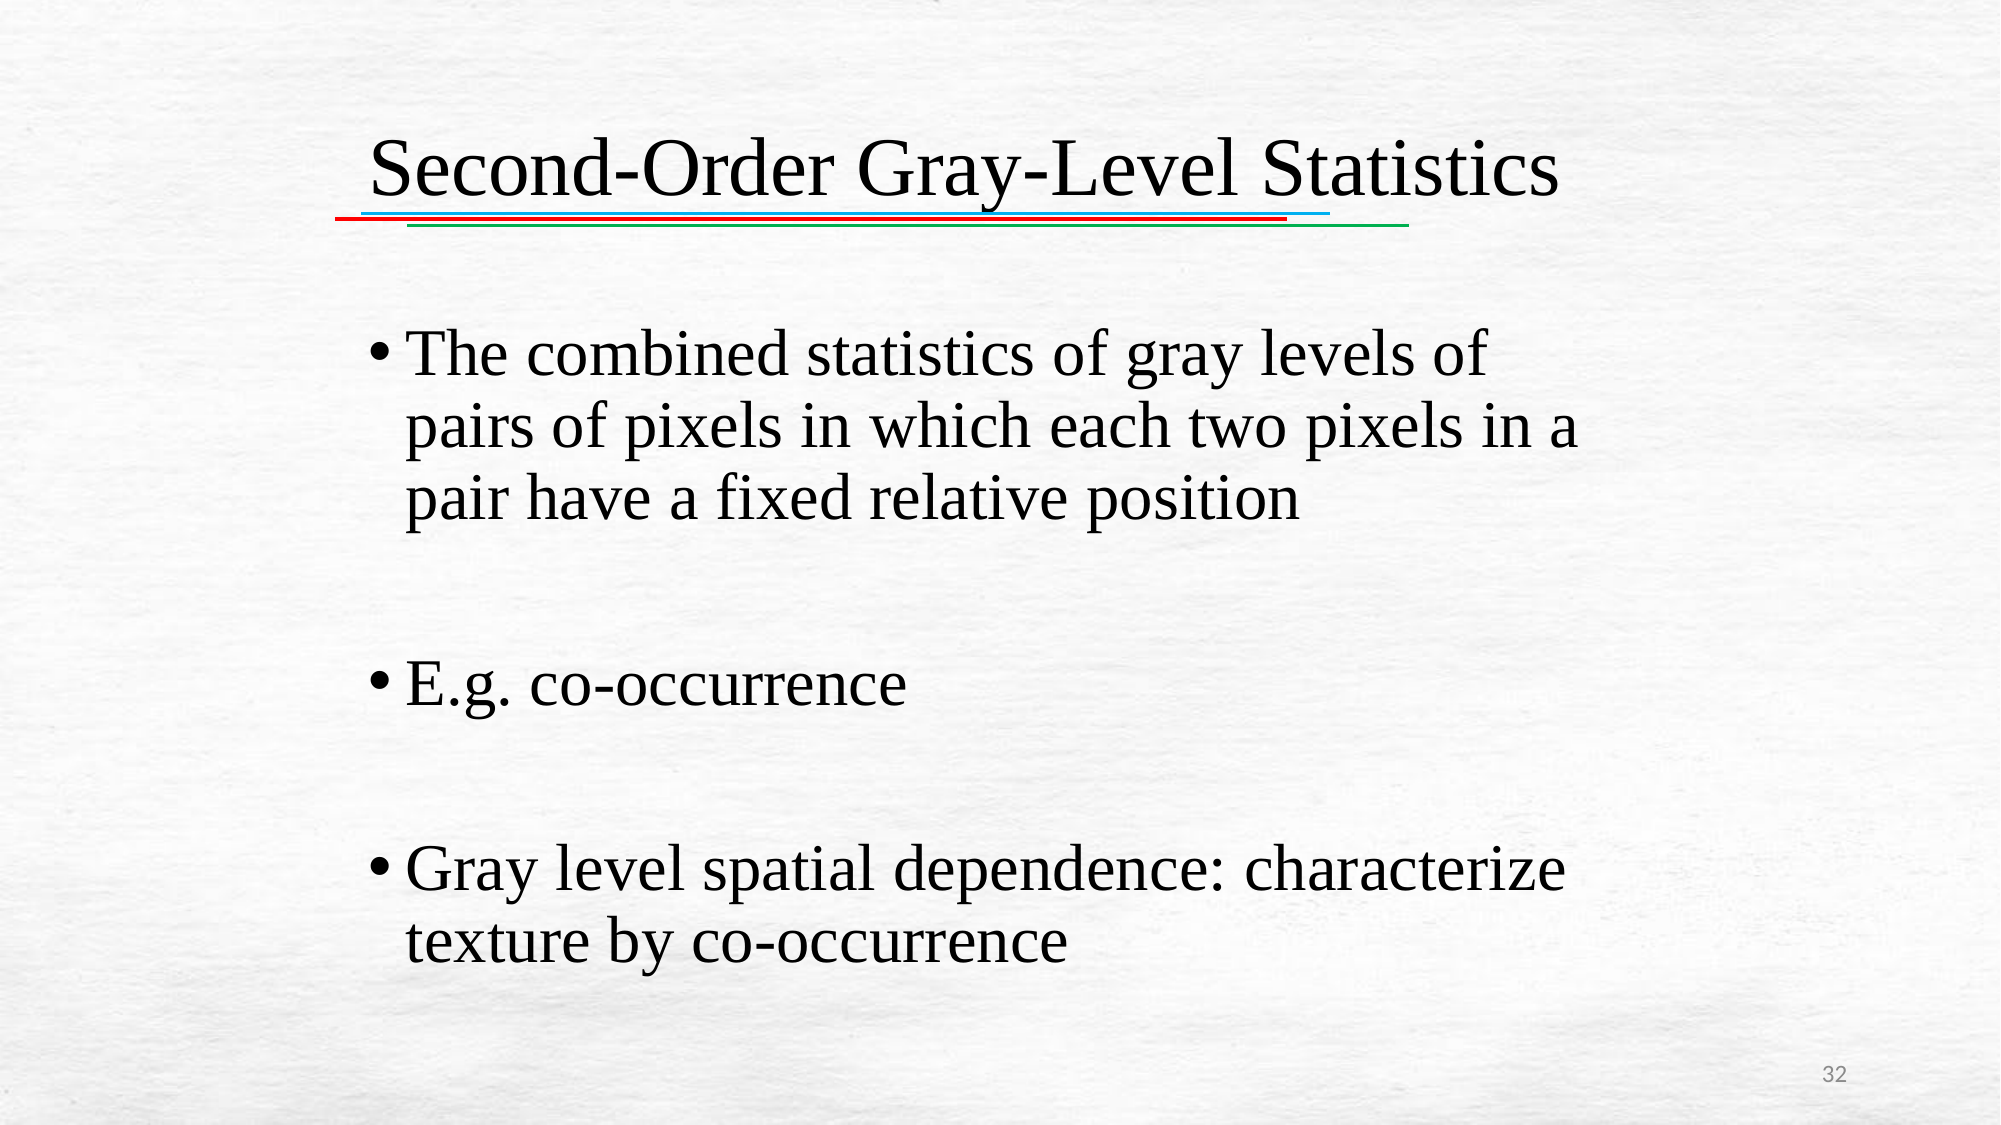

# Second-Order Gray-Level Statistics
The combined statistics of gray levels of pairs of pixels in which each two pixels in a pair have a fixed relative position

E.g. co-occurrence

Gray level spatial dependence: characterize texture by co-occurrence
32